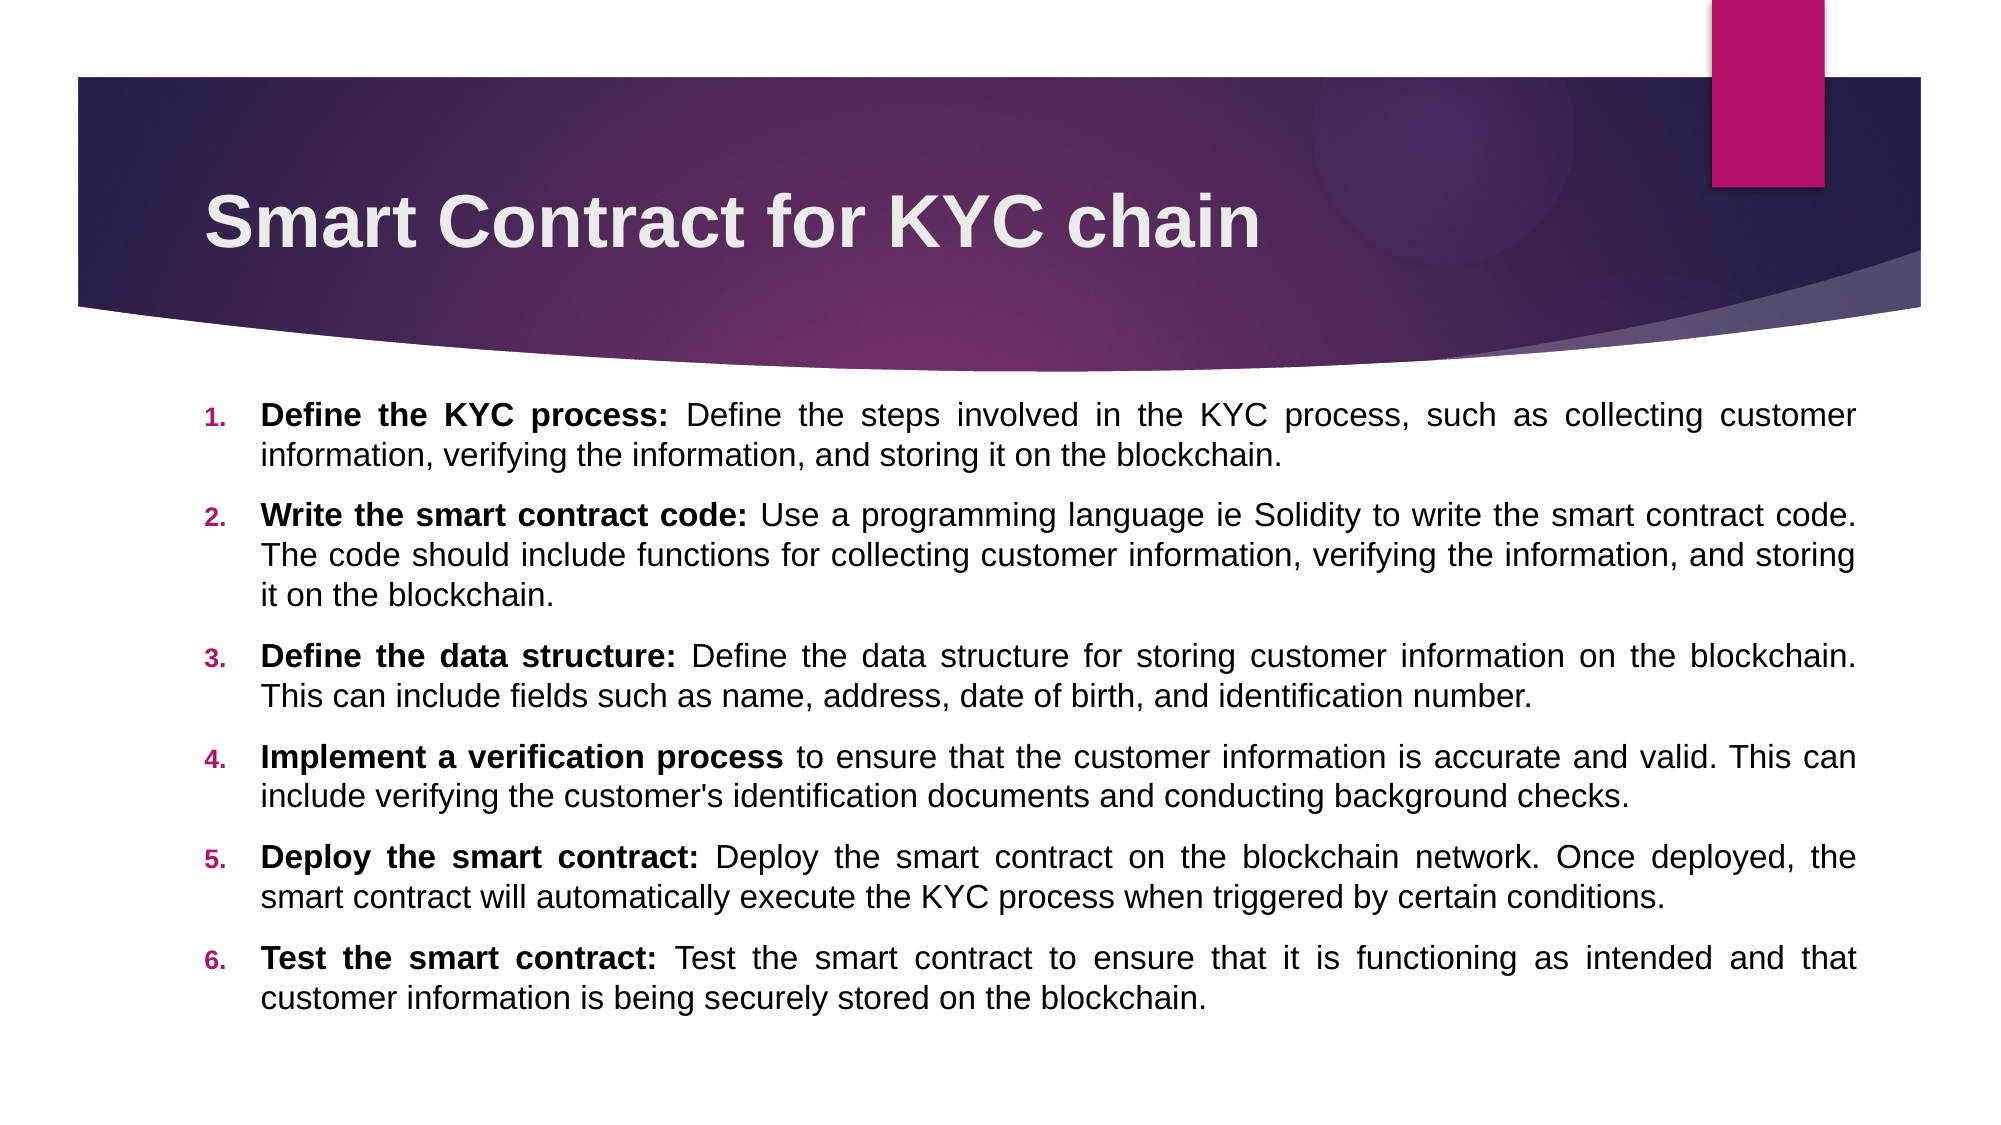

# Smart Contract for KYC chain
Define the KYC process: Define the steps involved in the KYC process, such as collecting customer information, verifying the information, and storing it on the blockchain.
Write the smart contract code: Use a programming language ie Solidity to write the smart contract code. The code should include functions for collecting customer information, verifying the information, and storing it on the blockchain.
Define the data structure: Define the data structure for storing customer information on the blockchain. This can include fields such as name, address, date of birth, and identification number.
Implement a verification process to ensure that the customer information is accurate and valid. This can include verifying the customer's identification documents and conducting background checks.
Deploy the smart contract: Deploy the smart contract on the blockchain network. Once deployed, the smart contract will automatically execute the KYC process when triggered by certain conditions.
Test the smart contract: Test the smart contract to ensure that it is functioning as intended and that customer information is being securely stored on the blockchain.